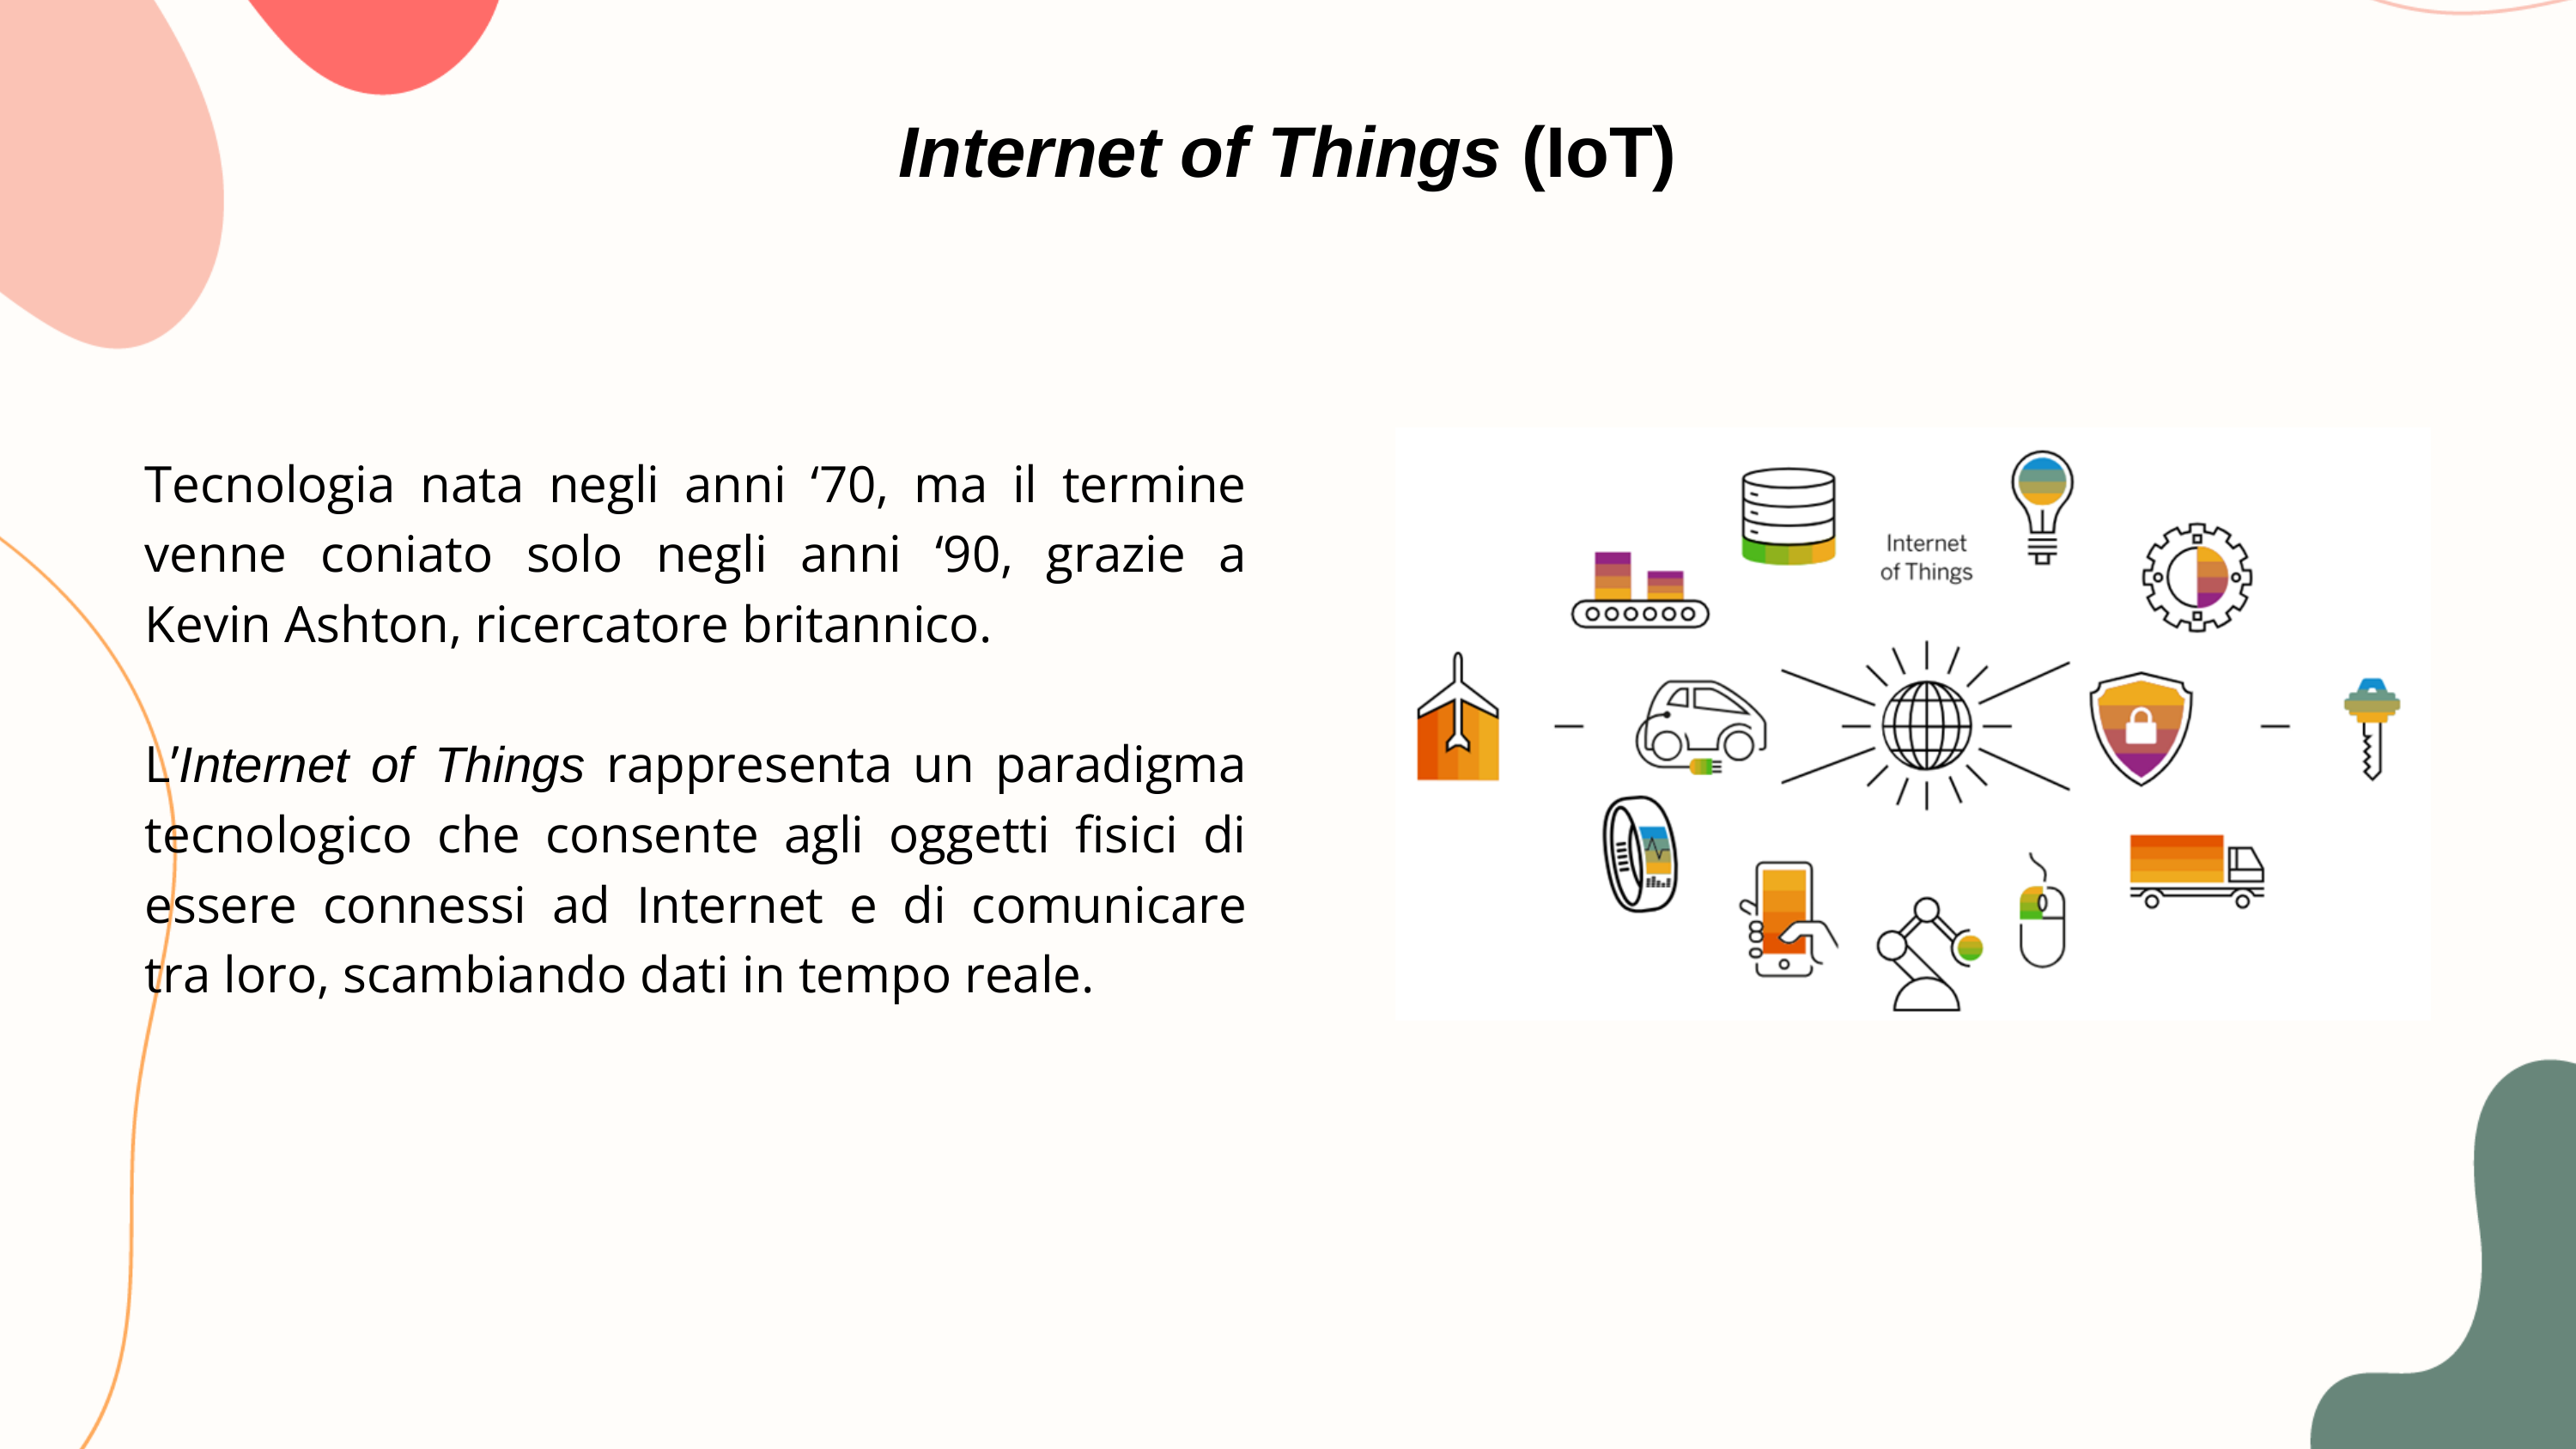

Internet of Things (IoT)

Tecnologia nata negli anni ‘70, ma il termine venne coniato solo negli anni ‘90, grazie a Kevin Ashton, ricercatore britannico.

L’Internet of Things rappresenta un paradigma tecnologico che consente agli oggetti fisici di essere connessi ad Internet e di comunicare tra loro, scambiando dati in tempo reale.